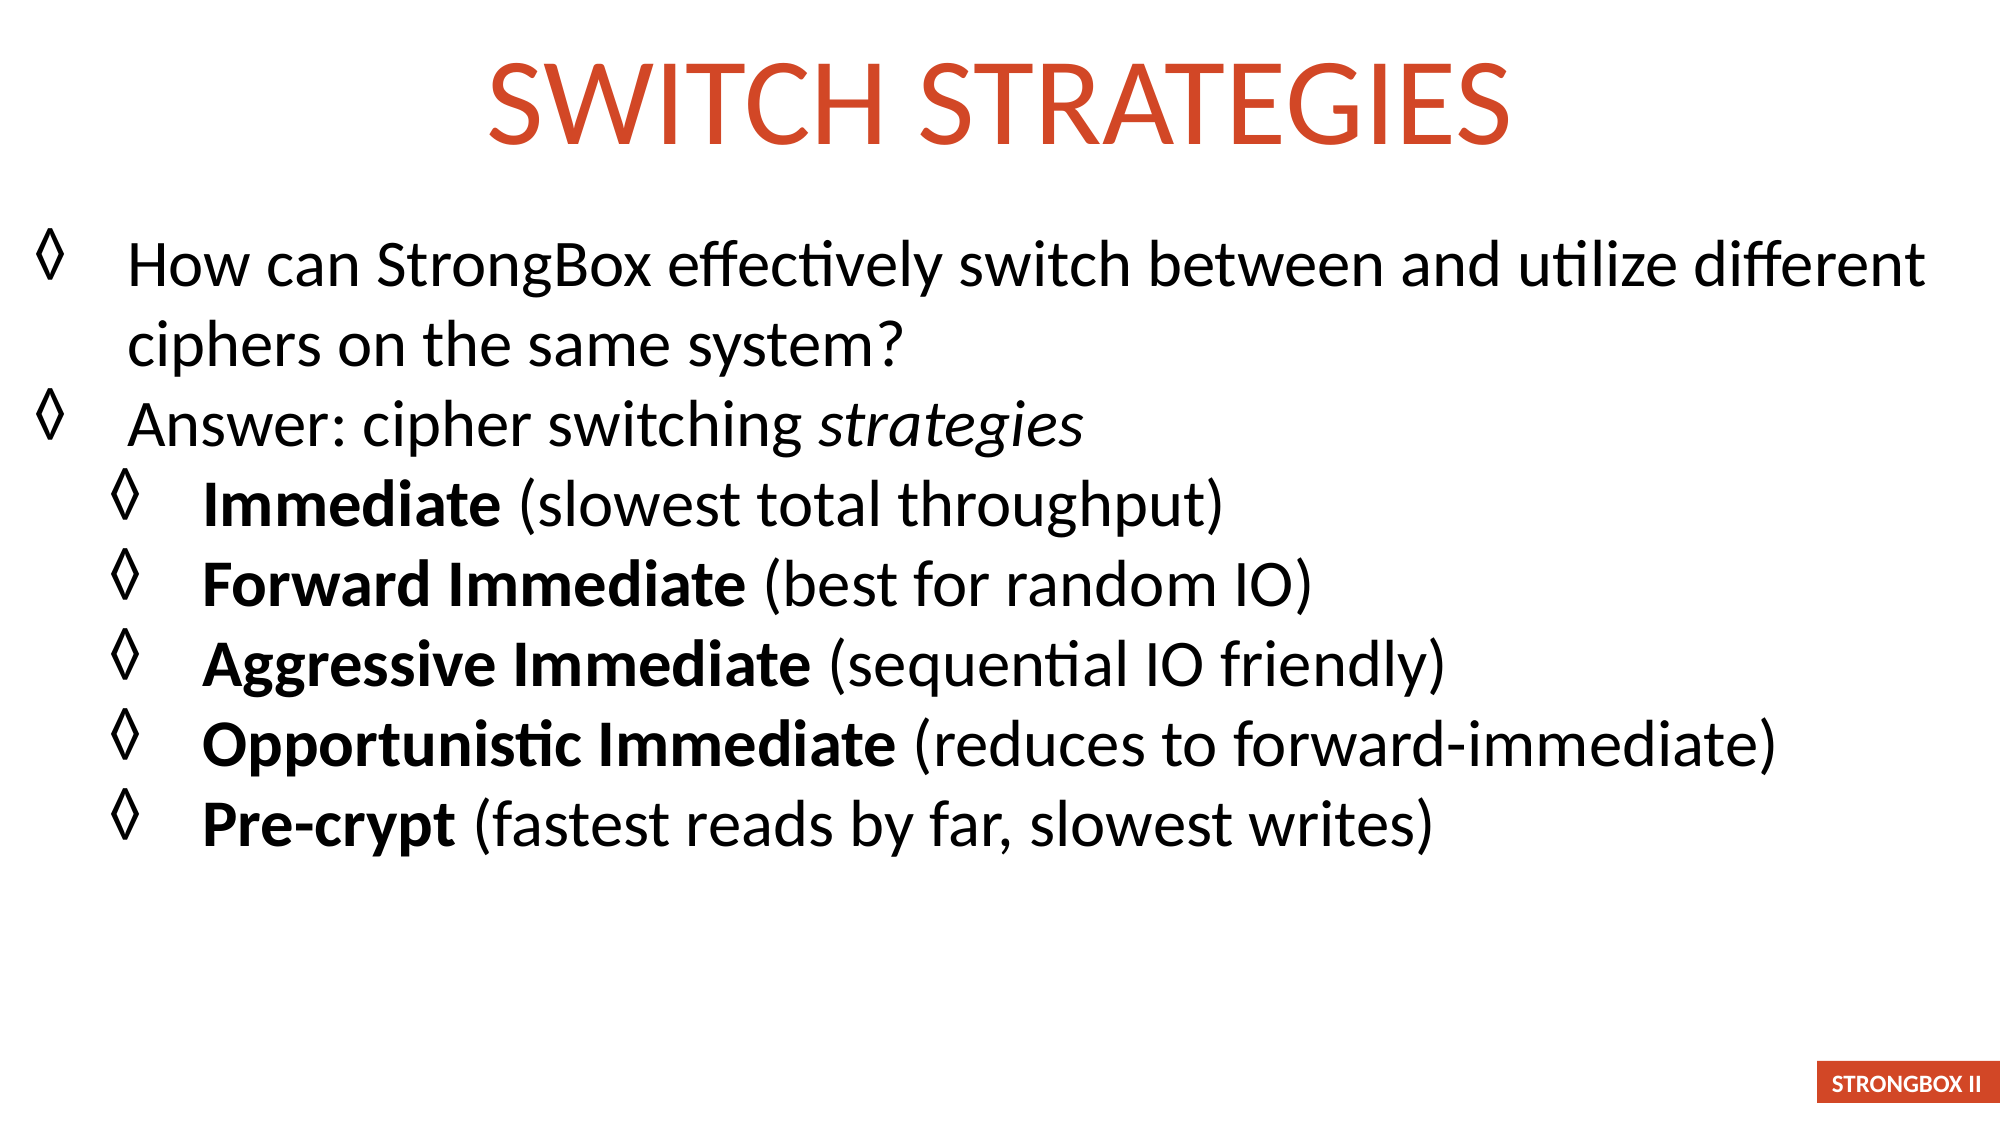

Switch Strategies
How can StrongBox effectively switch between and utilize different ciphers on the same system?
Answer: cipher switching strategies
Immediate (slowest total throughput)
Forward Immediate (best for random IO)
Aggressive Immediate (sequential IO friendly)
Opportunistic Immediate (reduces to forward-immediate)
Pre-crypt (fastest reads by far, slowest writes)
STRONGBOX II